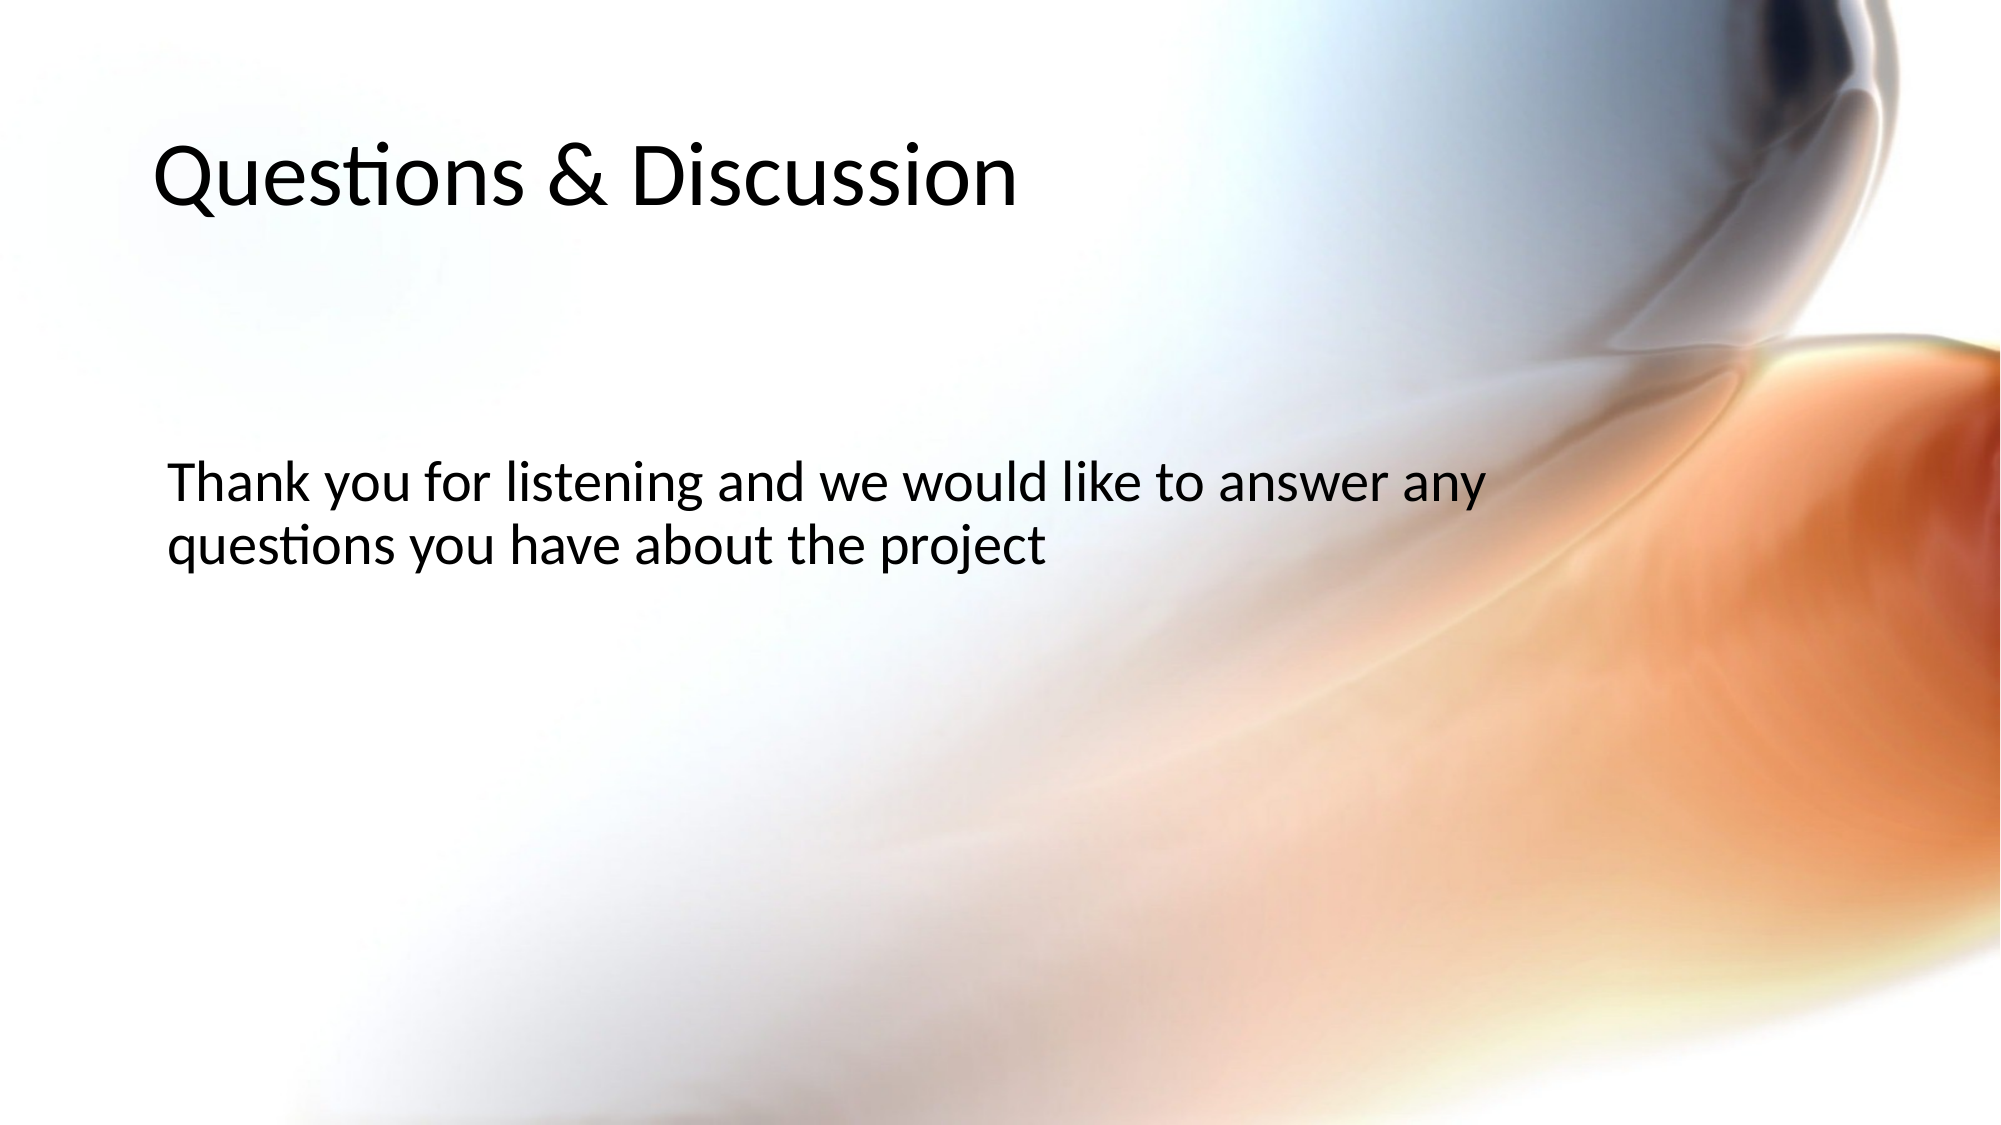

# Questions & Discussion
Thank you for listening and we would like to answer any questions you have about the project